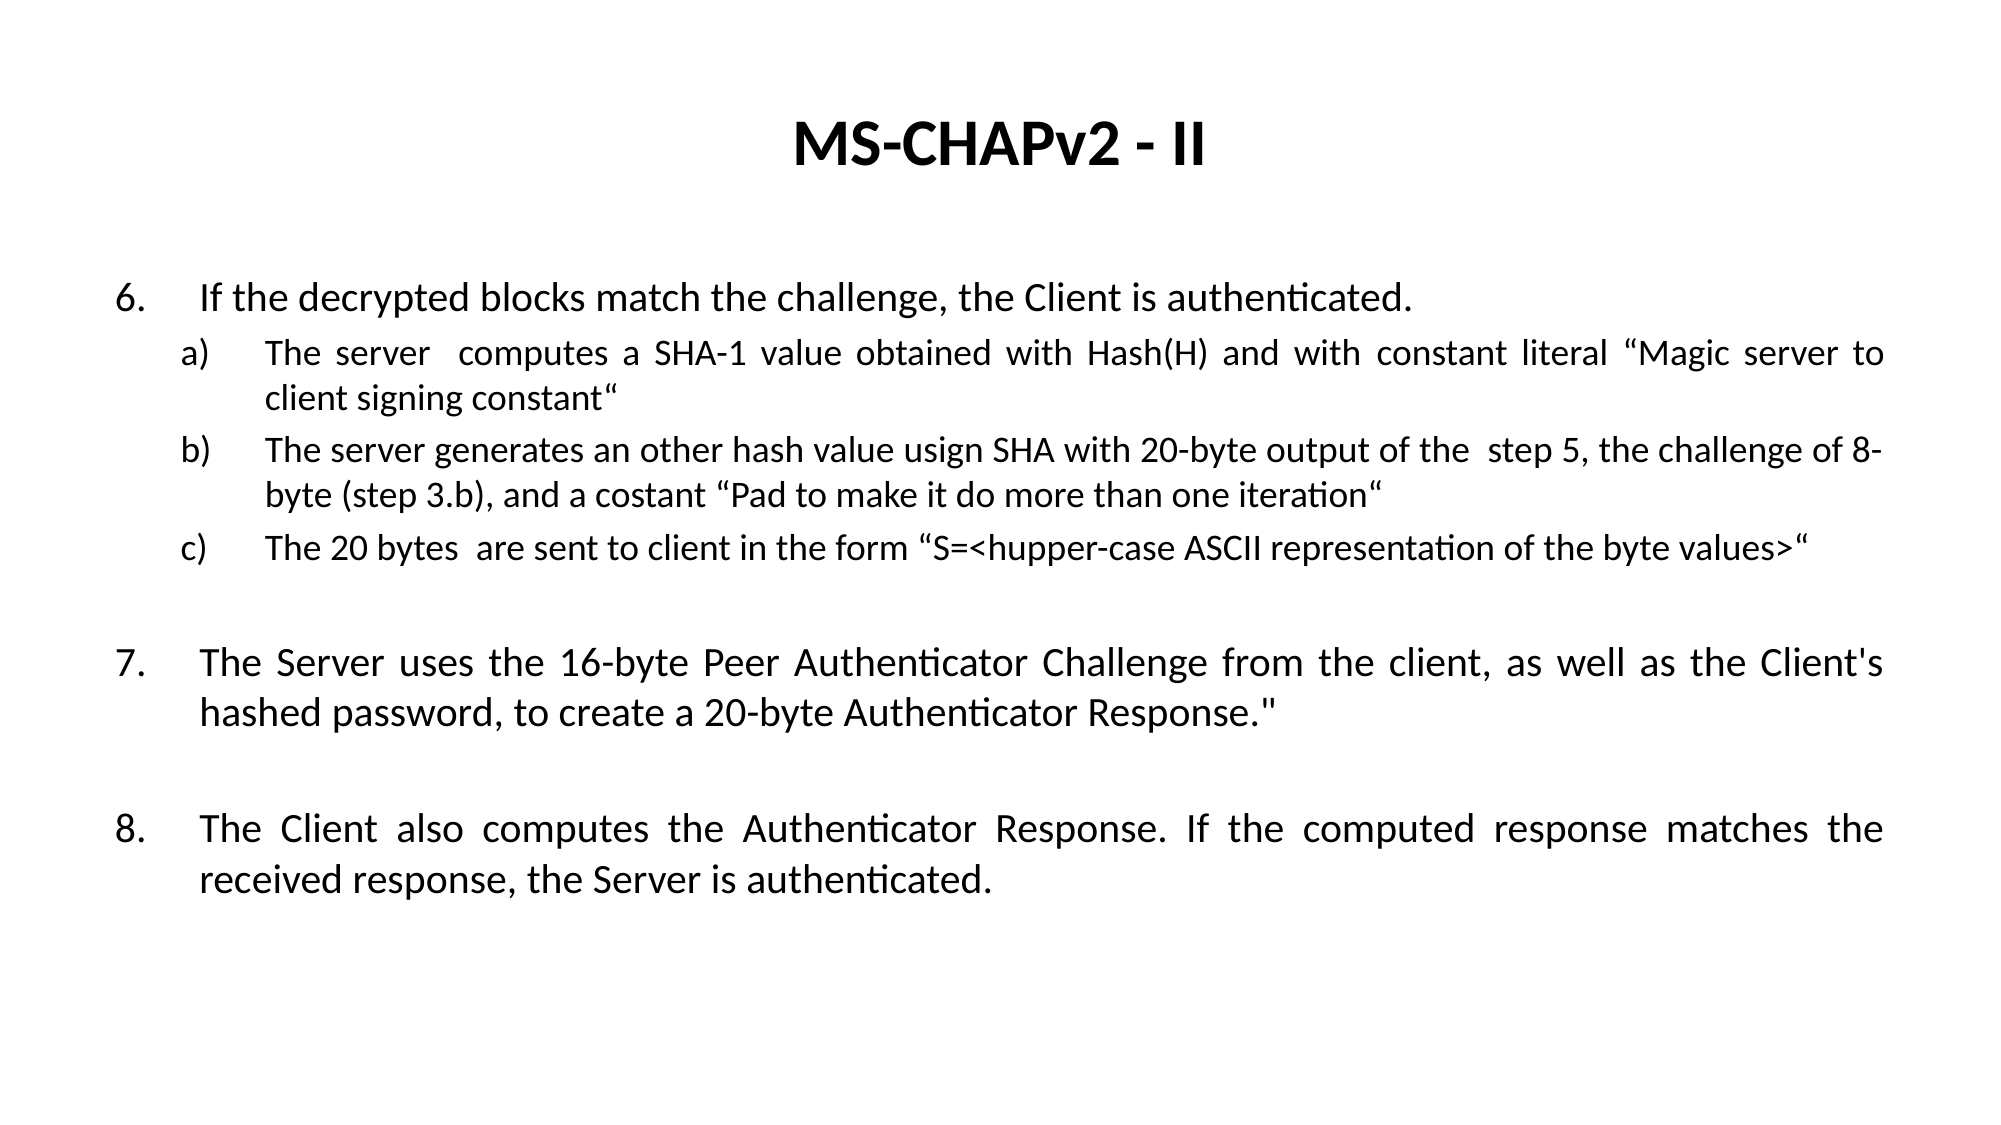

# MS-CHAPv2 - II
If the decrypted blocks match the challenge, the Client is authenticated.
The server  computes a SHA-1 value obtained with Hash(H) and with constant literal “Magic server to client signing constant“
The server generates an other hash value usign SHA with 20-byte output of the  step 5, the challenge of 8-byte (step 3.b), and a costant “Pad to make it do more than one iteration“
The 20 bytes  are sent to client in the form “S=<hupper-case ASCII representation of the byte values>“

The Server uses the 16-byte Peer Authenticator Challenge from the client, as well as the Client's hashed password, to create a 20-byte Authenticator Response."

The Client also computes the Authenticator Response. If the computed response matches the received response, the Server is authenticated.